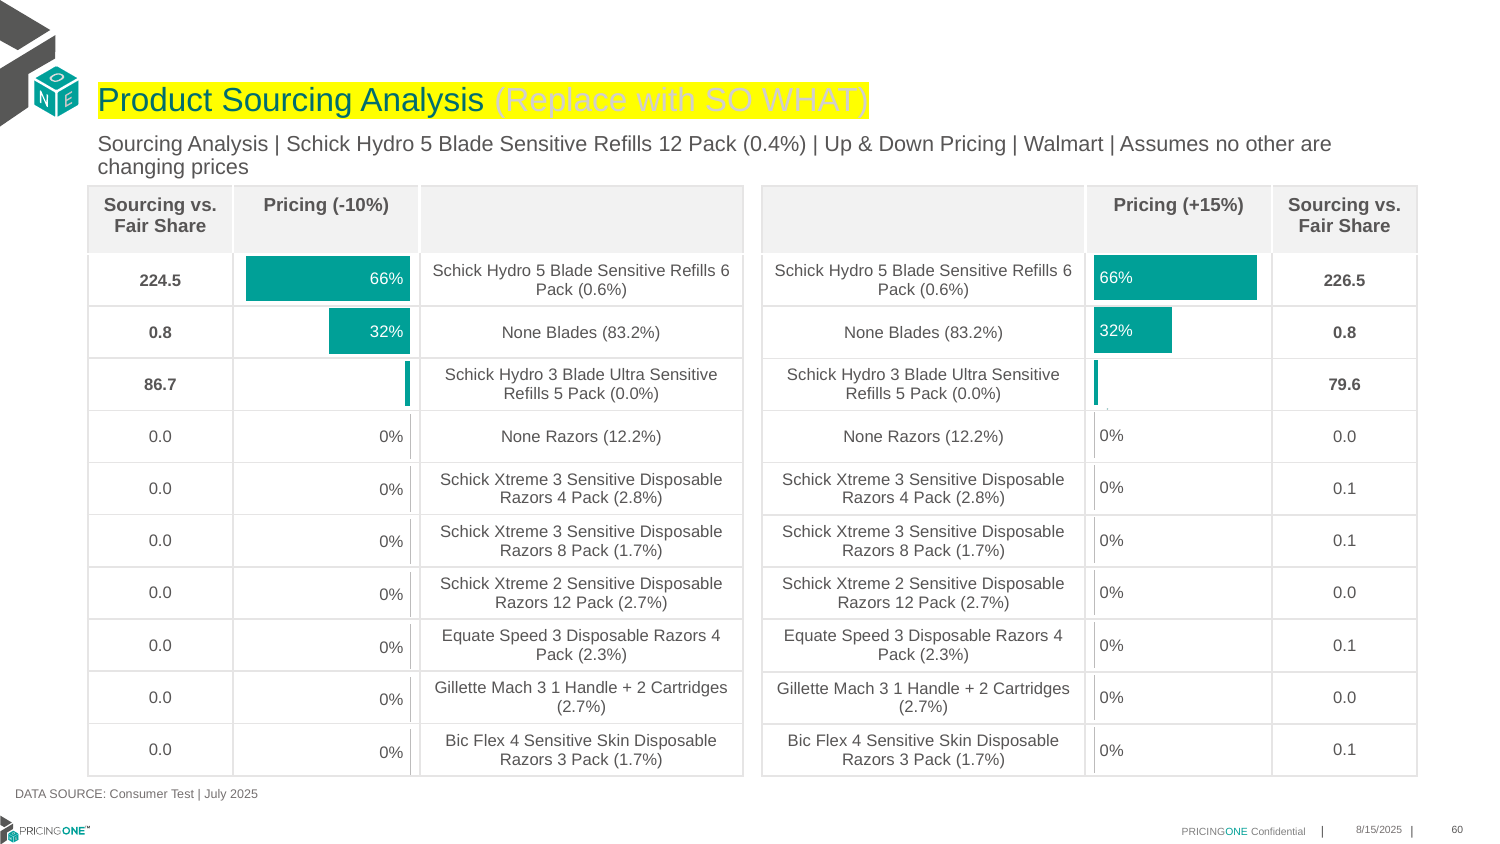

# Product Sourcing Analysis (Replace with SO WHAT)
Sourcing Analysis | Schick Hydro 5 Blade Sensitive Refills 12 Pack (0.4%) | Up & Down Pricing | Walmart | Assumes no other are changing prices
| Sourcing vs. Fair Share | Pricing (-10%) |  |
| --- | --- | --- |
| 224.5 |  | Schick Hydro 5 Blade Sensitive Refills 6 Pack (0.6%) |
| 0.8 |  | None Blades (83.2%) |
| 86.7 |  | Schick Hydro 3 Blade Ultra Sensitive Refills 5 Pack (0.0%) |
| 0.0 |  | None Razors (12.2%) |
| 0.0 |  | Schick Xtreme 3 Sensitive Disposable Razors 4 Pack (2.8%) |
| 0.0 |  | Schick Xtreme 3 Sensitive Disposable Razors 8 Pack (1.7%) |
| 0.0 |  | Schick Xtreme 2 Sensitive Disposable Razors 12 Pack (2.7%) |
| 0.0 |  | Equate Speed 3 Disposable Razors 4 Pack (2.3%) |
| 0.0 |  | Gillette Mach 3 1 Handle + 2 Cartridges (2.7%) |
| 0.0 |  | Bic Flex 4 Sensitive Skin Disposable Razors 3 Pack (1.7%) |
|  | Pricing (+15%) | Sourcing vs. Fair Share |
| --- | --- | --- |
| Schick Hydro 5 Blade Sensitive Refills 6 Pack (0.6%) |  | 226.5 |
| None Blades (83.2%) |  | 0.8 |
| Schick Hydro 3 Blade Ultra Sensitive Refills 5 Pack (0.0%) |  | 79.6 |
| None Razors (12.2%) |  | 0.0 |
| Schick Xtreme 3 Sensitive Disposable Razors 4 Pack (2.8%) |  | 0.1 |
| Schick Xtreme 3 Sensitive Disposable Razors 8 Pack (1.7%) |  | 0.1 |
| Schick Xtreme 2 Sensitive Disposable Razors 12 Pack (2.7%) |  | 0.0 |
| Equate Speed 3 Disposable Razors 4 Pack (2.3%) |  | 0.1 |
| Gillette Mach 3 1 Handle + 2 Cartridges (2.7%) |  | 0.0 |
| Bic Flex 4 Sensitive Skin Disposable Razors 3 Pack (1.7%) |  | 0.1 |

### Chart

| Category | Schick Hydro 5 Blade Sensitive Refills 12 Pack (0.4%) |
|---|---|
| Schick Hydro 5 Blade Sensitive Refills 6 Pack (0.6%) | 0.6623908834370799 |
| None Blades (83.2%) | 0.31786543854482274 |
| Schick Hydro 3 Blade Ultra Sensitive Refills 5 Pack (0.0%) | 0.018997425878784162 |
| None Razors (12.2%) | 0.0013761036920571258 |
| Schick Xtreme 3 Sensitive Disposable Razors 4 Pack (2.8%) | 0.0012152135083178517 |
| Schick Xtreme 3 Sensitive Disposable Razors 8 Pack (1.7%) | 0.0007712371530395514 |
| Schick Xtreme 2 Sensitive Disposable Razors 12 Pack (2.7%) | 0.0006641698753190209 |
| Equate Speed 3 Disposable Razors 4 Pack (2.3%) | 0.0006409986479776375 |
| Gillette Mach 3 1 Handle + 2 Cartridges (2.7%) | 0.0005291661479432006 |
| Bic Flex 4 Sensitive Skin Disposable Razors 3 Pack (1.7%) | 0.0005150868498820437 |

### Chart

| Category | Schick Hydro 5 Blade Sensitive Refills 12 Pack (0.4%) |
|---|---|
| Schick Hydro 5 Blade Sensitive Refills 6 Pack (0.6%) | 0.6565087613286218 |
| None Blades (83.2%) | 0.3224414183756268 |
| Schick Hydro 3 Blade Ultra Sensitive Refills 5 Pack (0.0%) | 0.020696162435648226 |
| None Razors (12.2%) | 0.0006522146492025479 |
| Schick Xtreme 3 Sensitive Disposable Razors 4 Pack (2.8%) | 0.0005761124392962481 |
| Schick Xtreme 3 Sensitive Disposable Razors 8 Pack (1.7%) | 0.00036558405426688256 |
| Schick Xtreme 2 Sensitive Disposable Razors 12 Pack (2.7%) | 0.0003148646769410703 |
| Equate Speed 3 Disposable Razors 4 Pack (2.3%) | 0.00030387245598054673 |
| Gillette Mach 3 1 Handle + 2 Cartridges (2.7%) | 0.0002507698161039425 |
| Bic Flex 4 Sensitive Skin Disposable Razors 3 Pack (1.7%) | 0.00024418303645436755 |
DATA SOURCE: Consumer Test | July 2025

8/15/2025
60